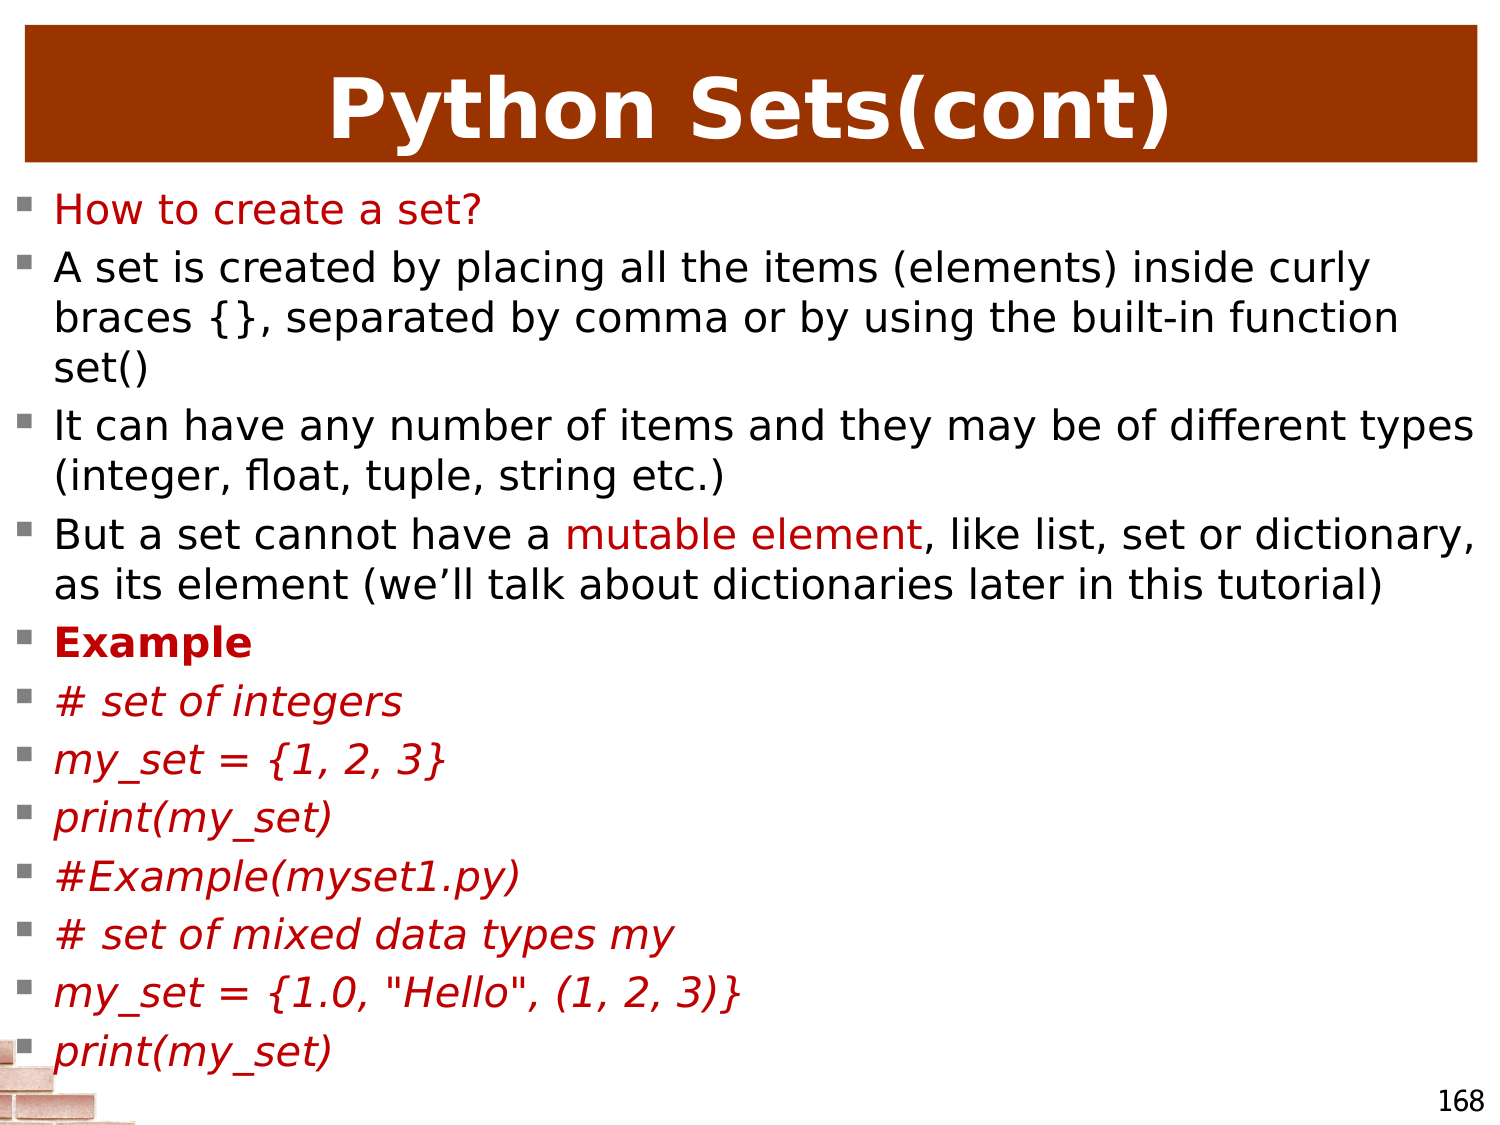

# Python Sets(cont)
How to create a set?
A set is created by placing all the items (elements) inside curly braces {}, separated by comma or by using the built-in function set()
It can have any number of items and they may be of different types (integer, float, tuple, string etc.)
But a set cannot have a mutable element, like list, set or dictionary, as its element (we’ll talk about dictionaries later in this tutorial)
Example
# set of integers
my_set = {1, 2, 3}
print(my_set)
#Example(myset1.py)
# set of mixed data types my
my_set = {1.0, "Hello", (1, 2, 3)}
print(my_set)
168